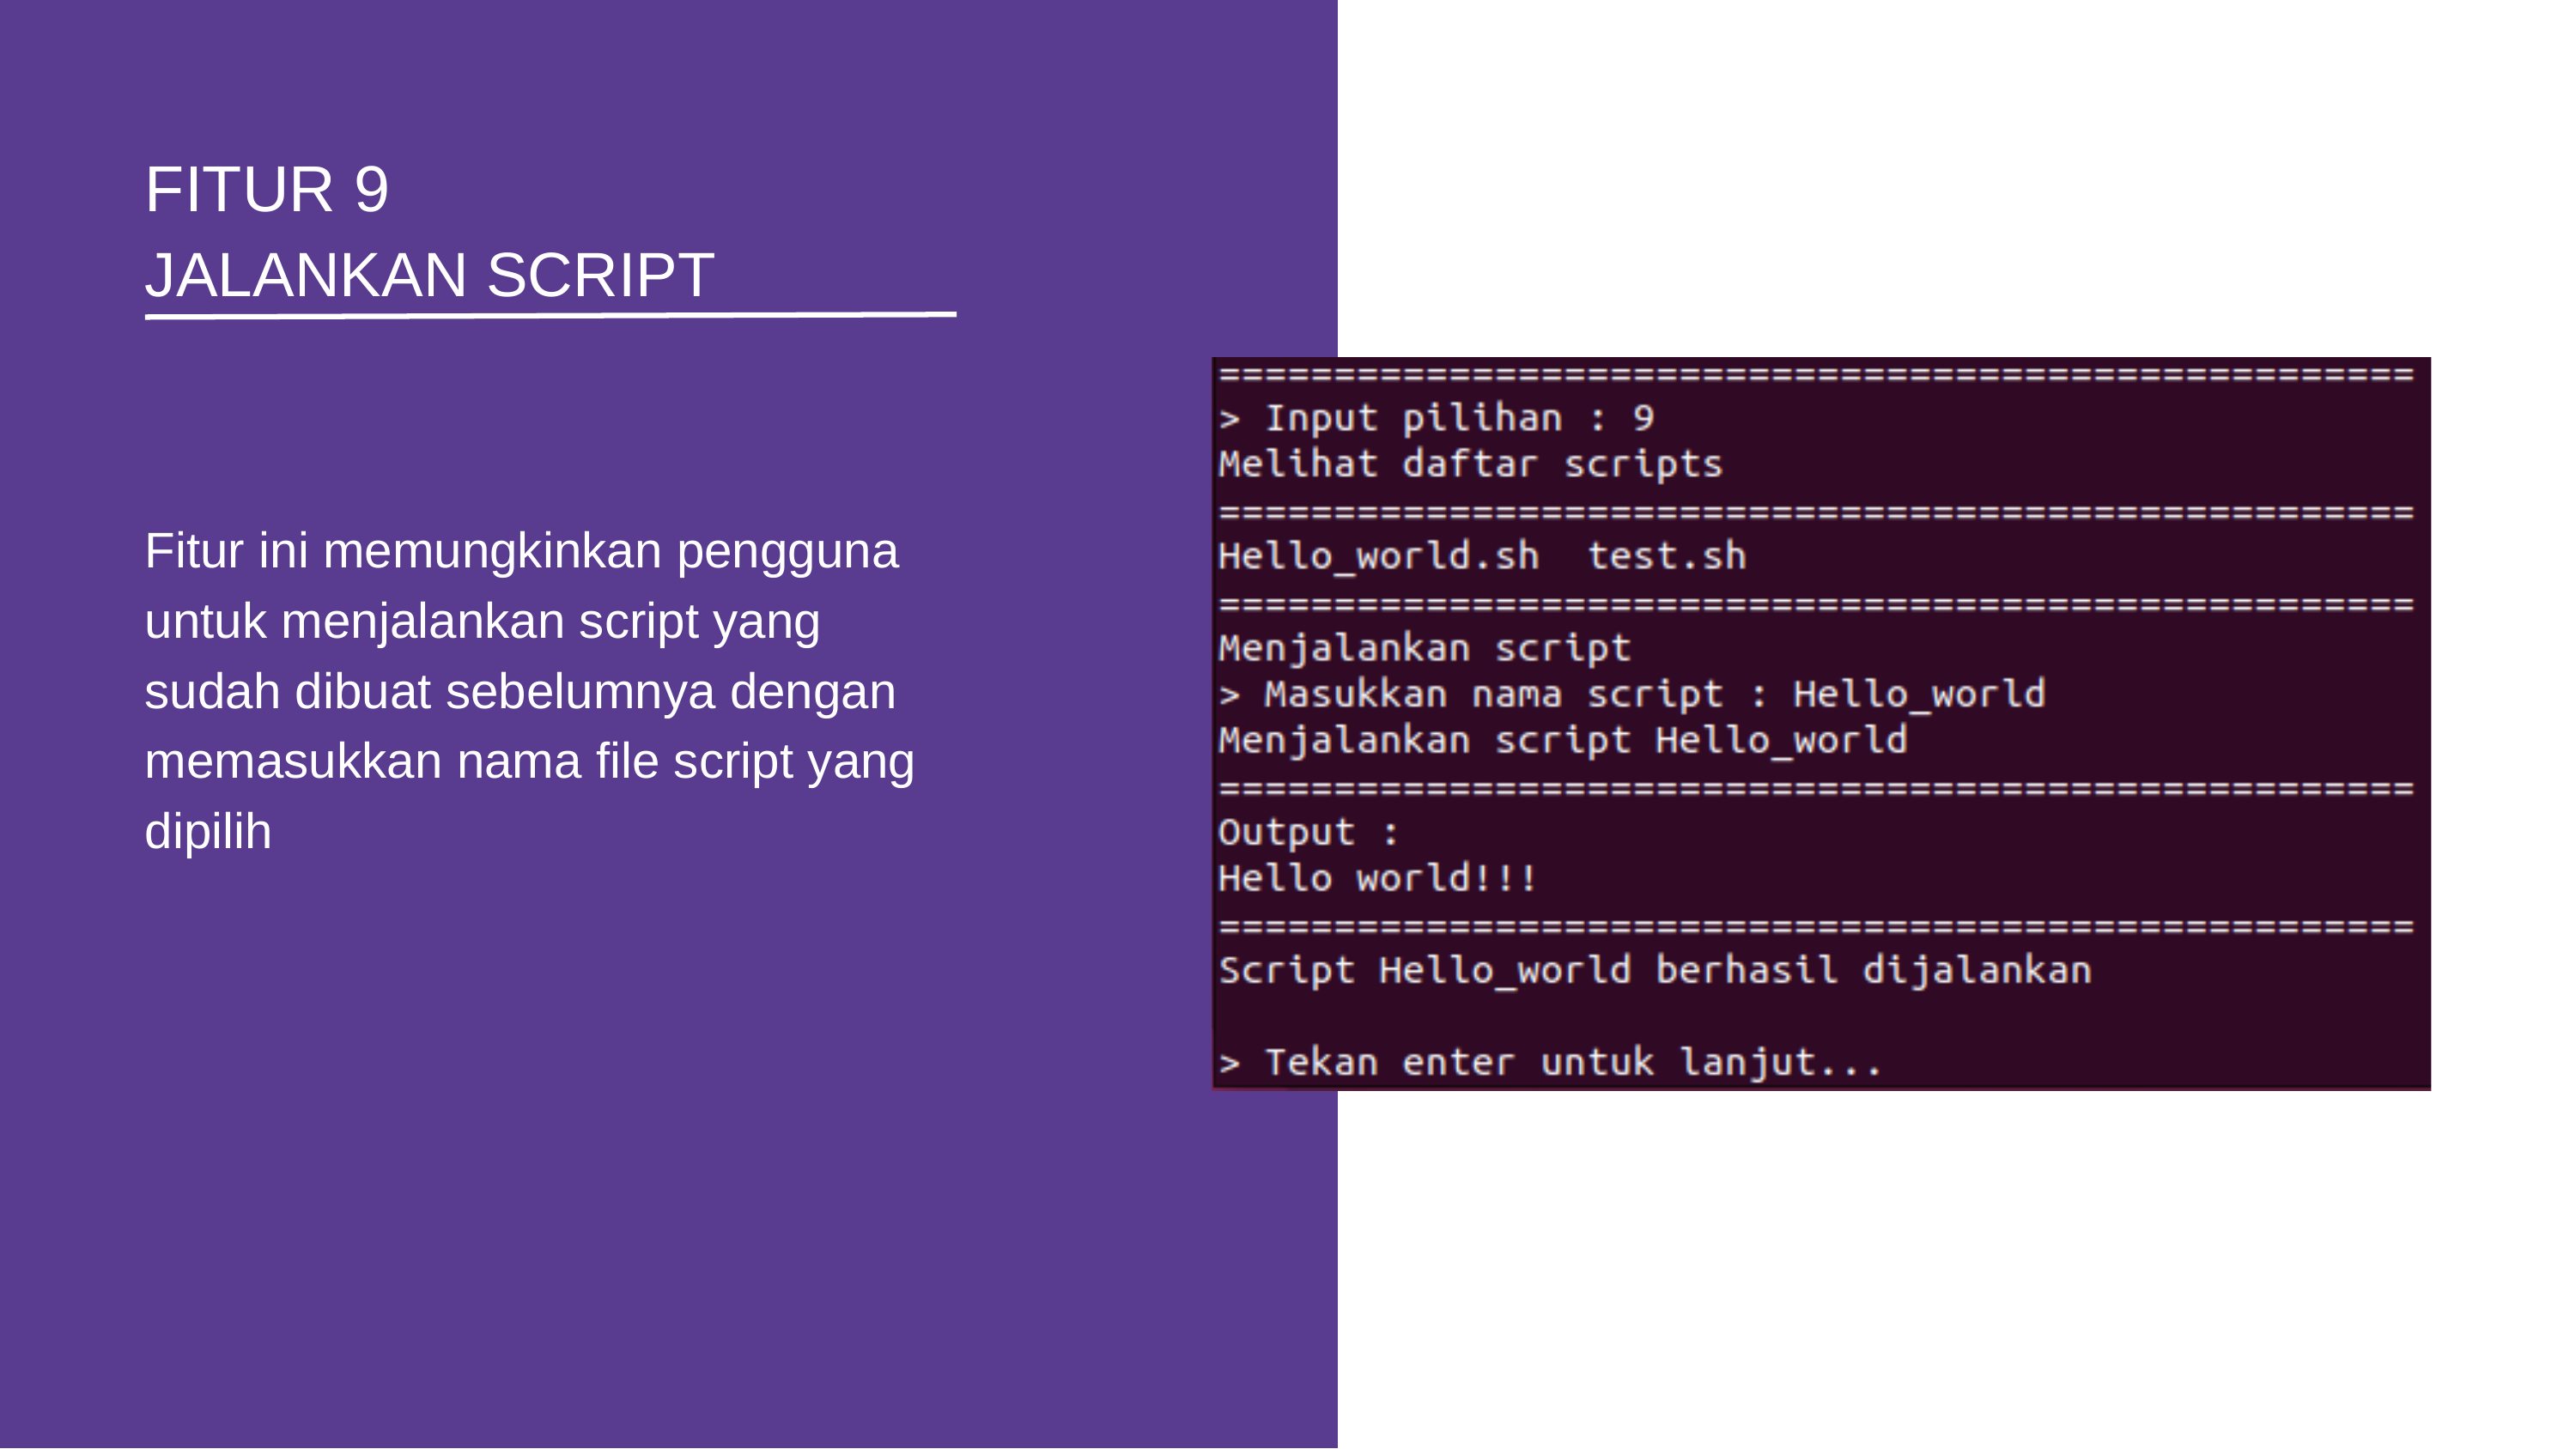

FITUR 9
JALANKAN SCRIPT

Fitur ini memungkinkan pengguna untuk menjalankan script yang sudah dibuat sebelumnya dengan memasukkan nama file script yang dipilih